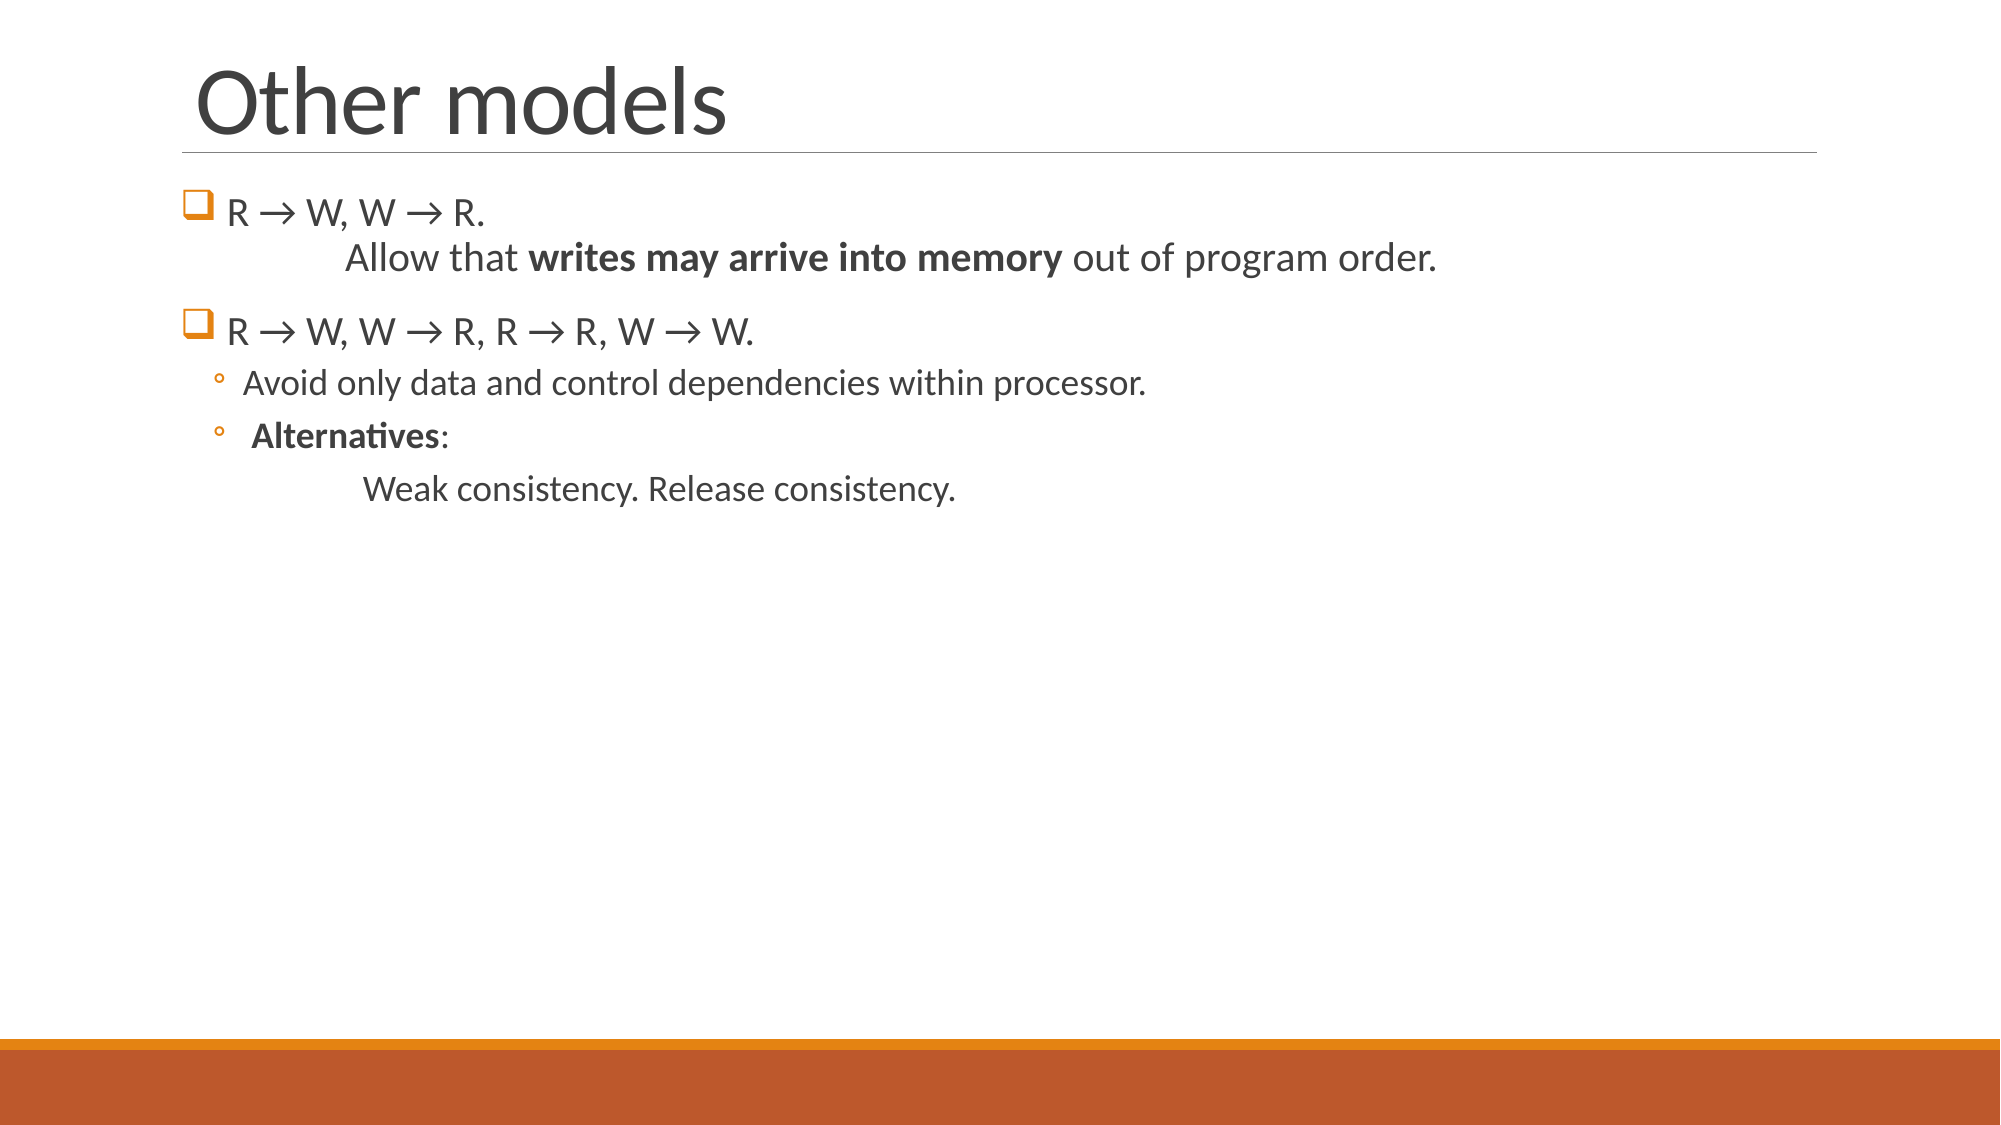

# Other models
 R → W, W → R.
	Allow that writes may arrive into memory out of program order.
 R → W, W → R, R → R, W → W.
Avoid only data and control dependencies within processor.
 Alternatives:
	Weak consistency. Release consistency.